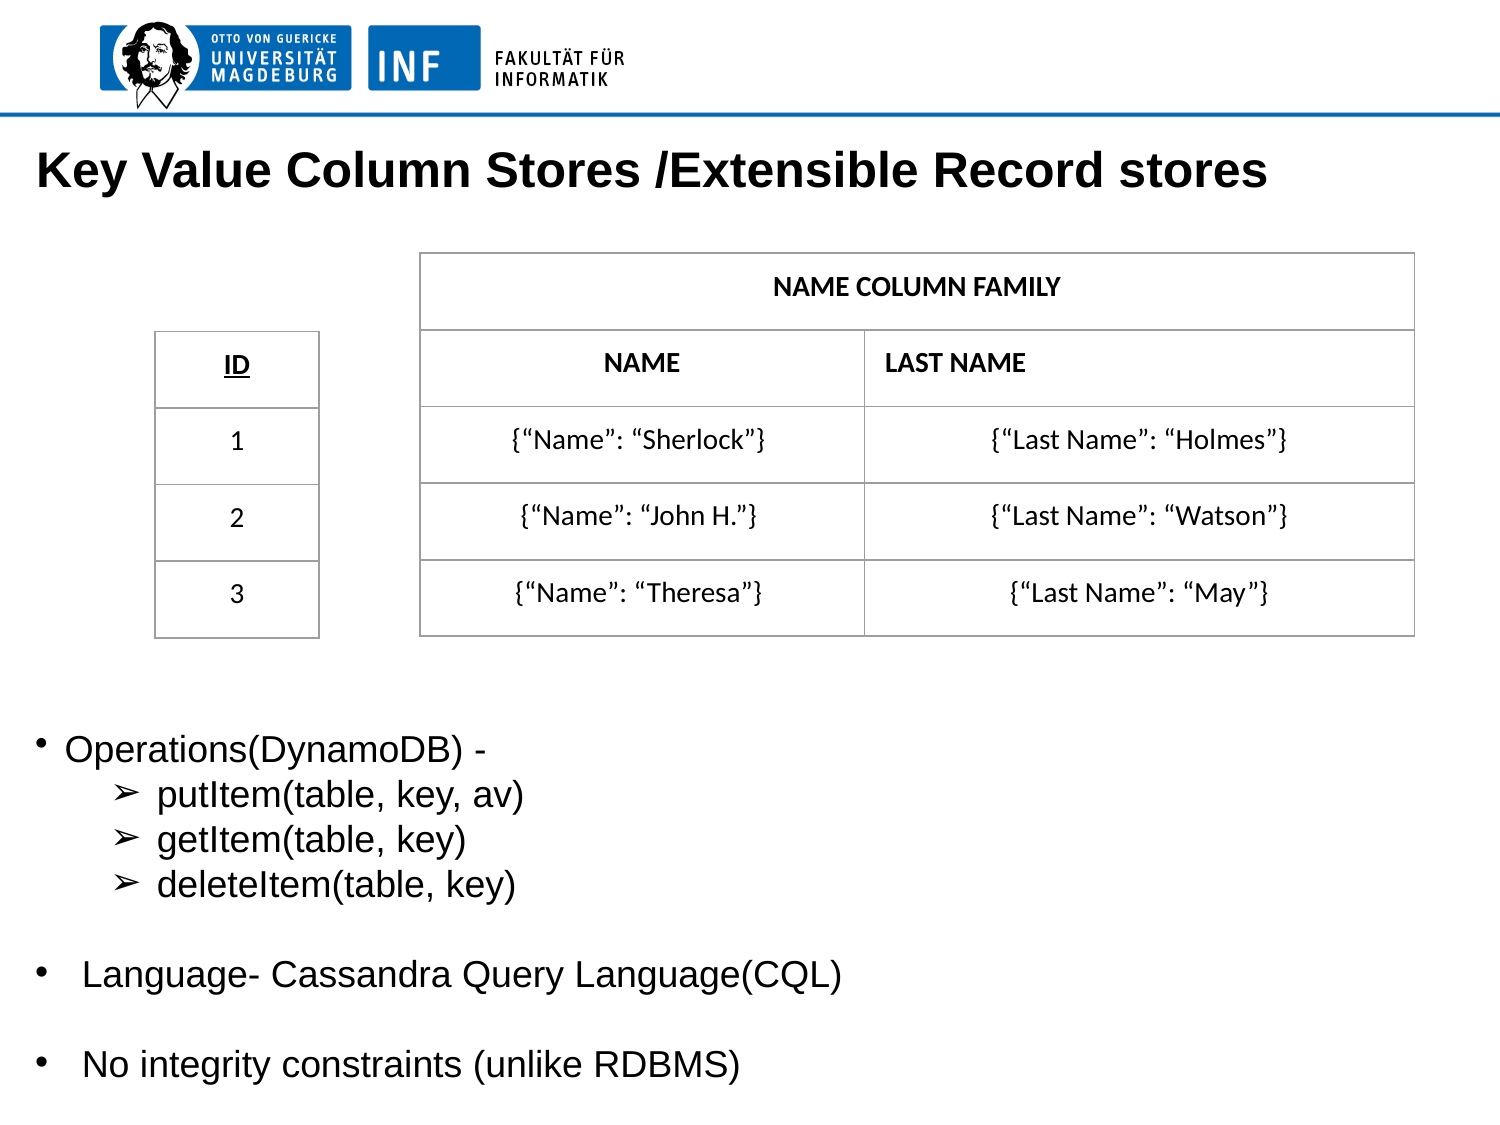

Key Value Column Stores /Extensible Record stores
| NAME COLUMN FAMILY |  |
| --- | --- |
| NAME | LAST NAME |
| {“Name”: “Sherlock”} | {“Last Name”: “Holmes”} |
| {“Name”: “John H.”} | {“Last Name”: “Watson”} |
| {“Name”: “Theresa”} | {“Last Name”: “May”} |
| ID |
| --- |
| 1 |
| 2 |
| 3 |
Operations(DynamoDB) -
putItem(table, key, av)
getItem(table, key)
deleteItem(table, key)

Language- Cassandra Query Language(CQL)

No integrity constraints (unlike RDBMS)